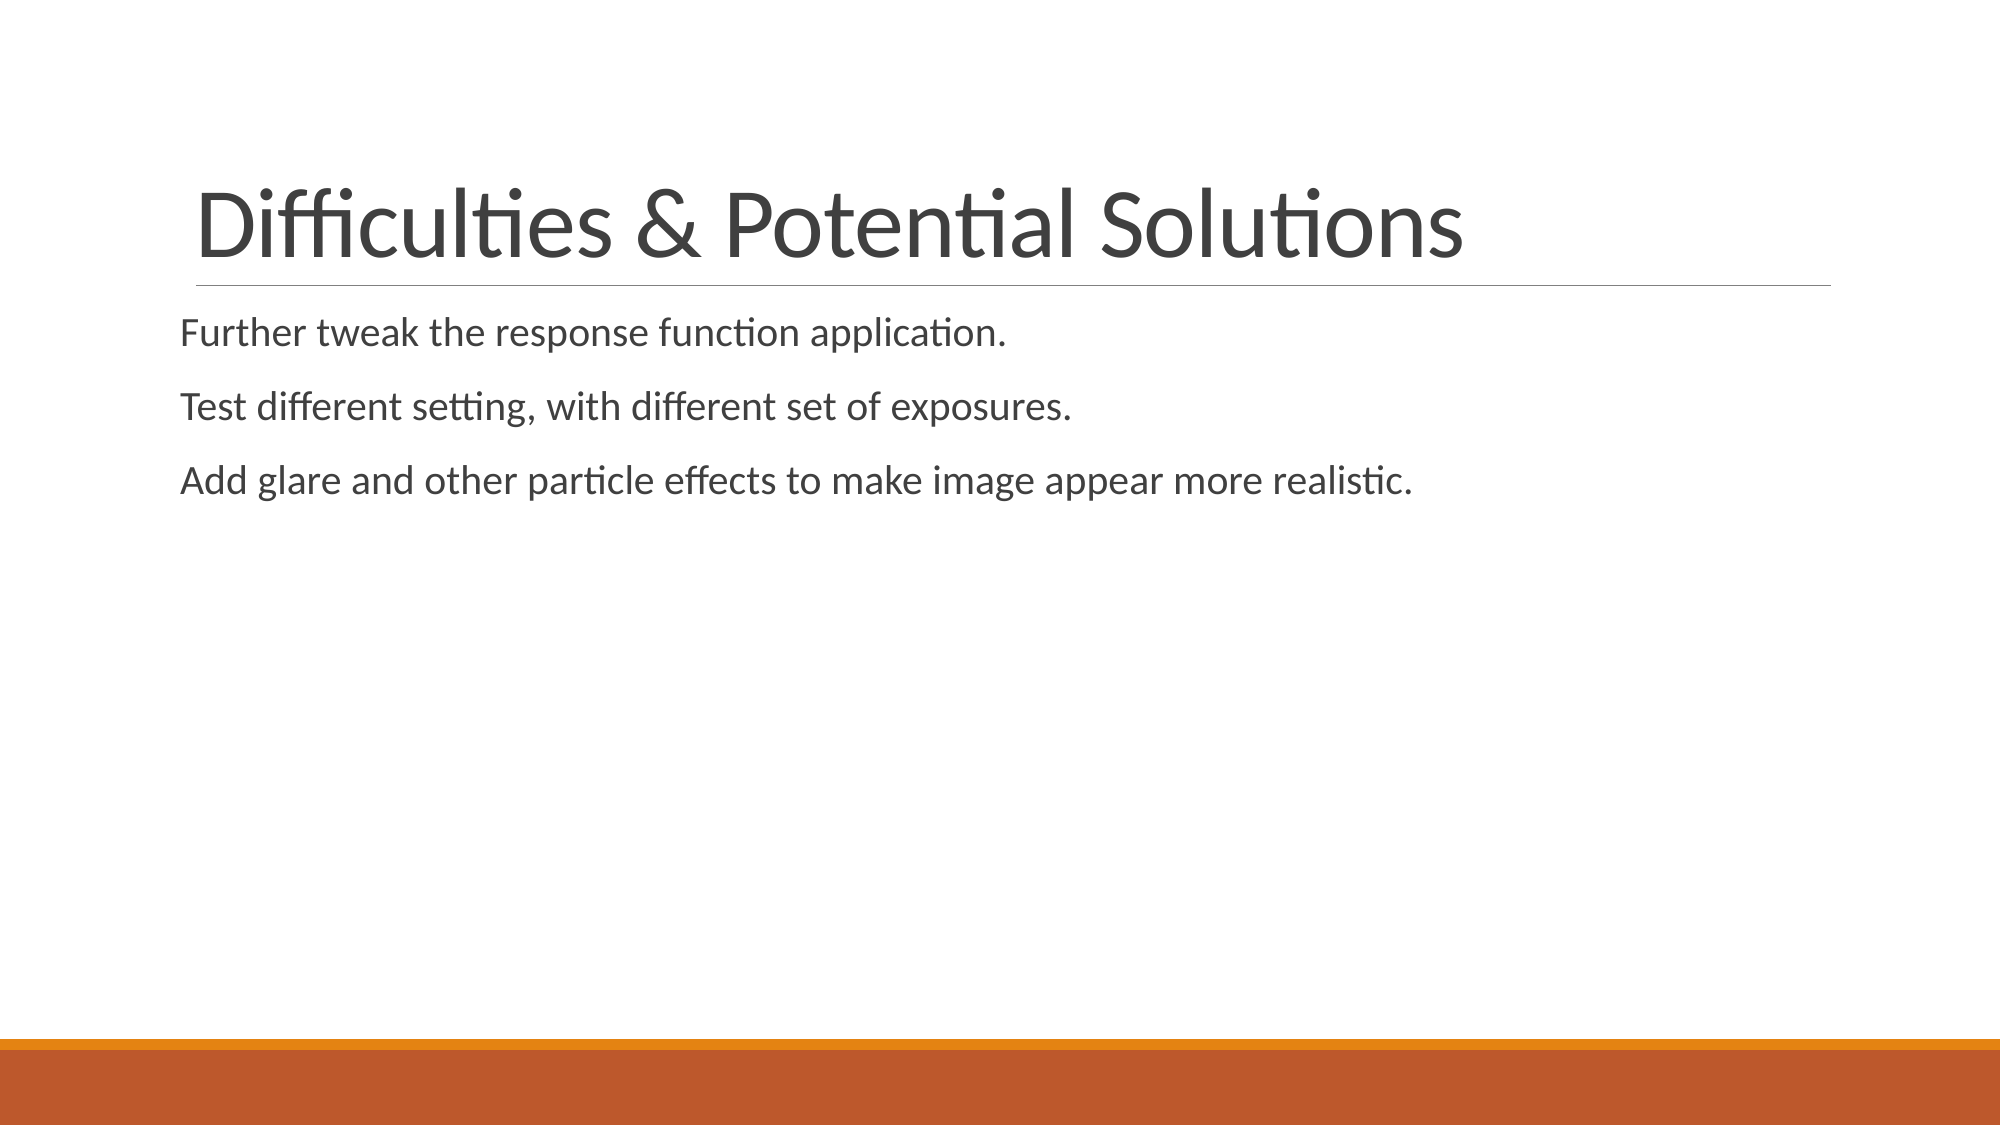

# Difficulties & Potential Solutions
Further tweak the response function application.
Test different setting, with different set of exposures.
Add glare and other particle effects to make image appear more realistic.